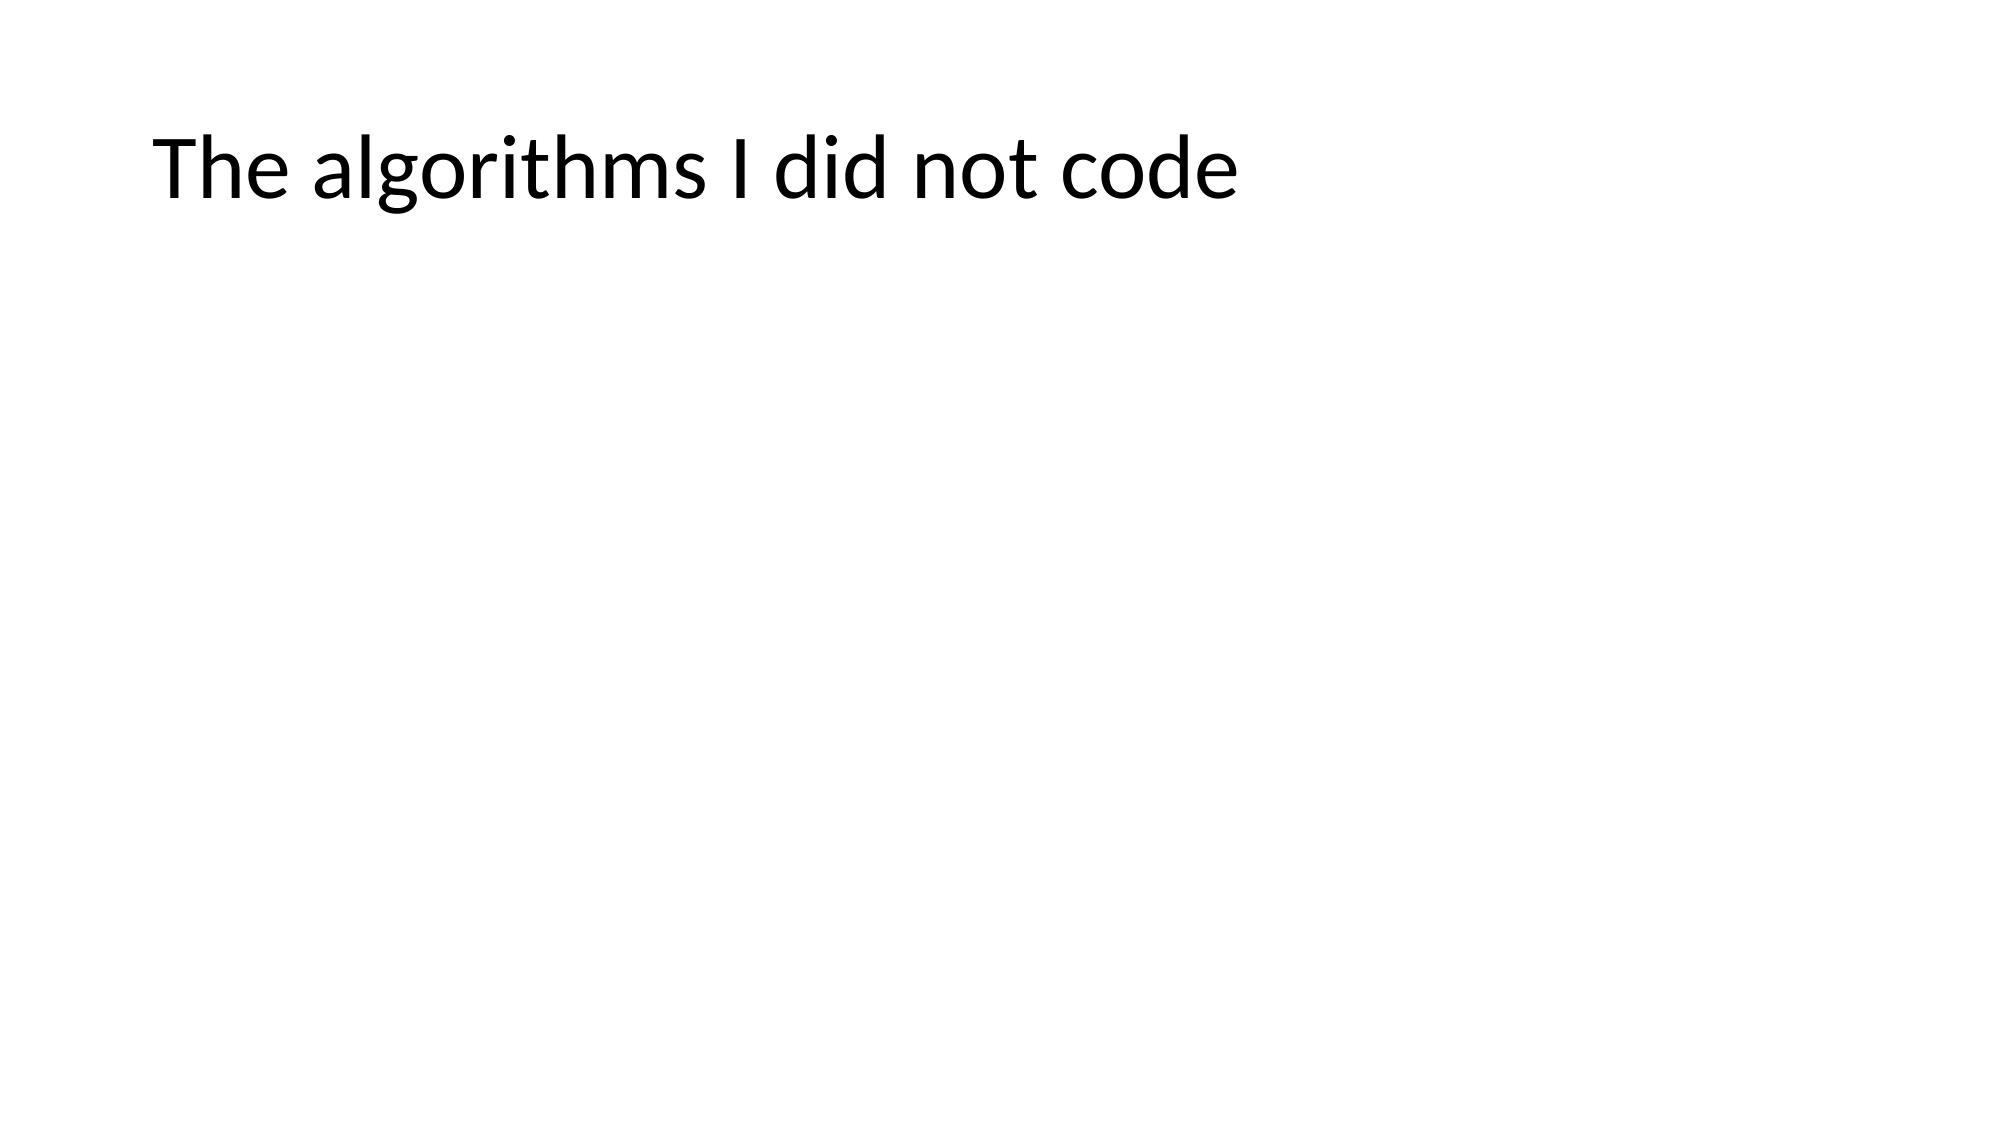

# The algorithms I did not code